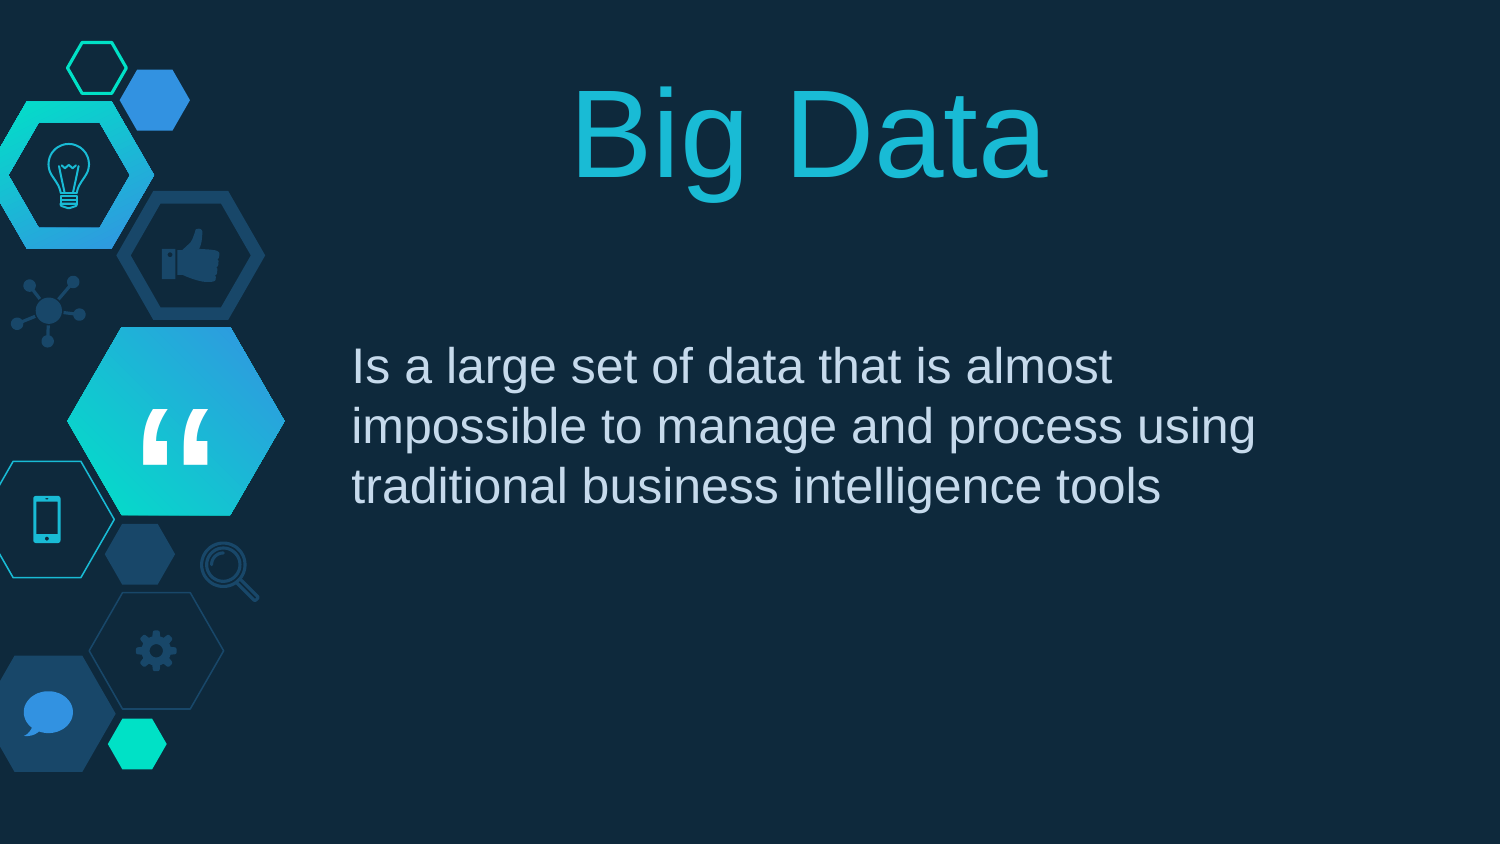

Big Data
Is a large set of data that is almost impossible to manage and process using traditional business intelligence tools